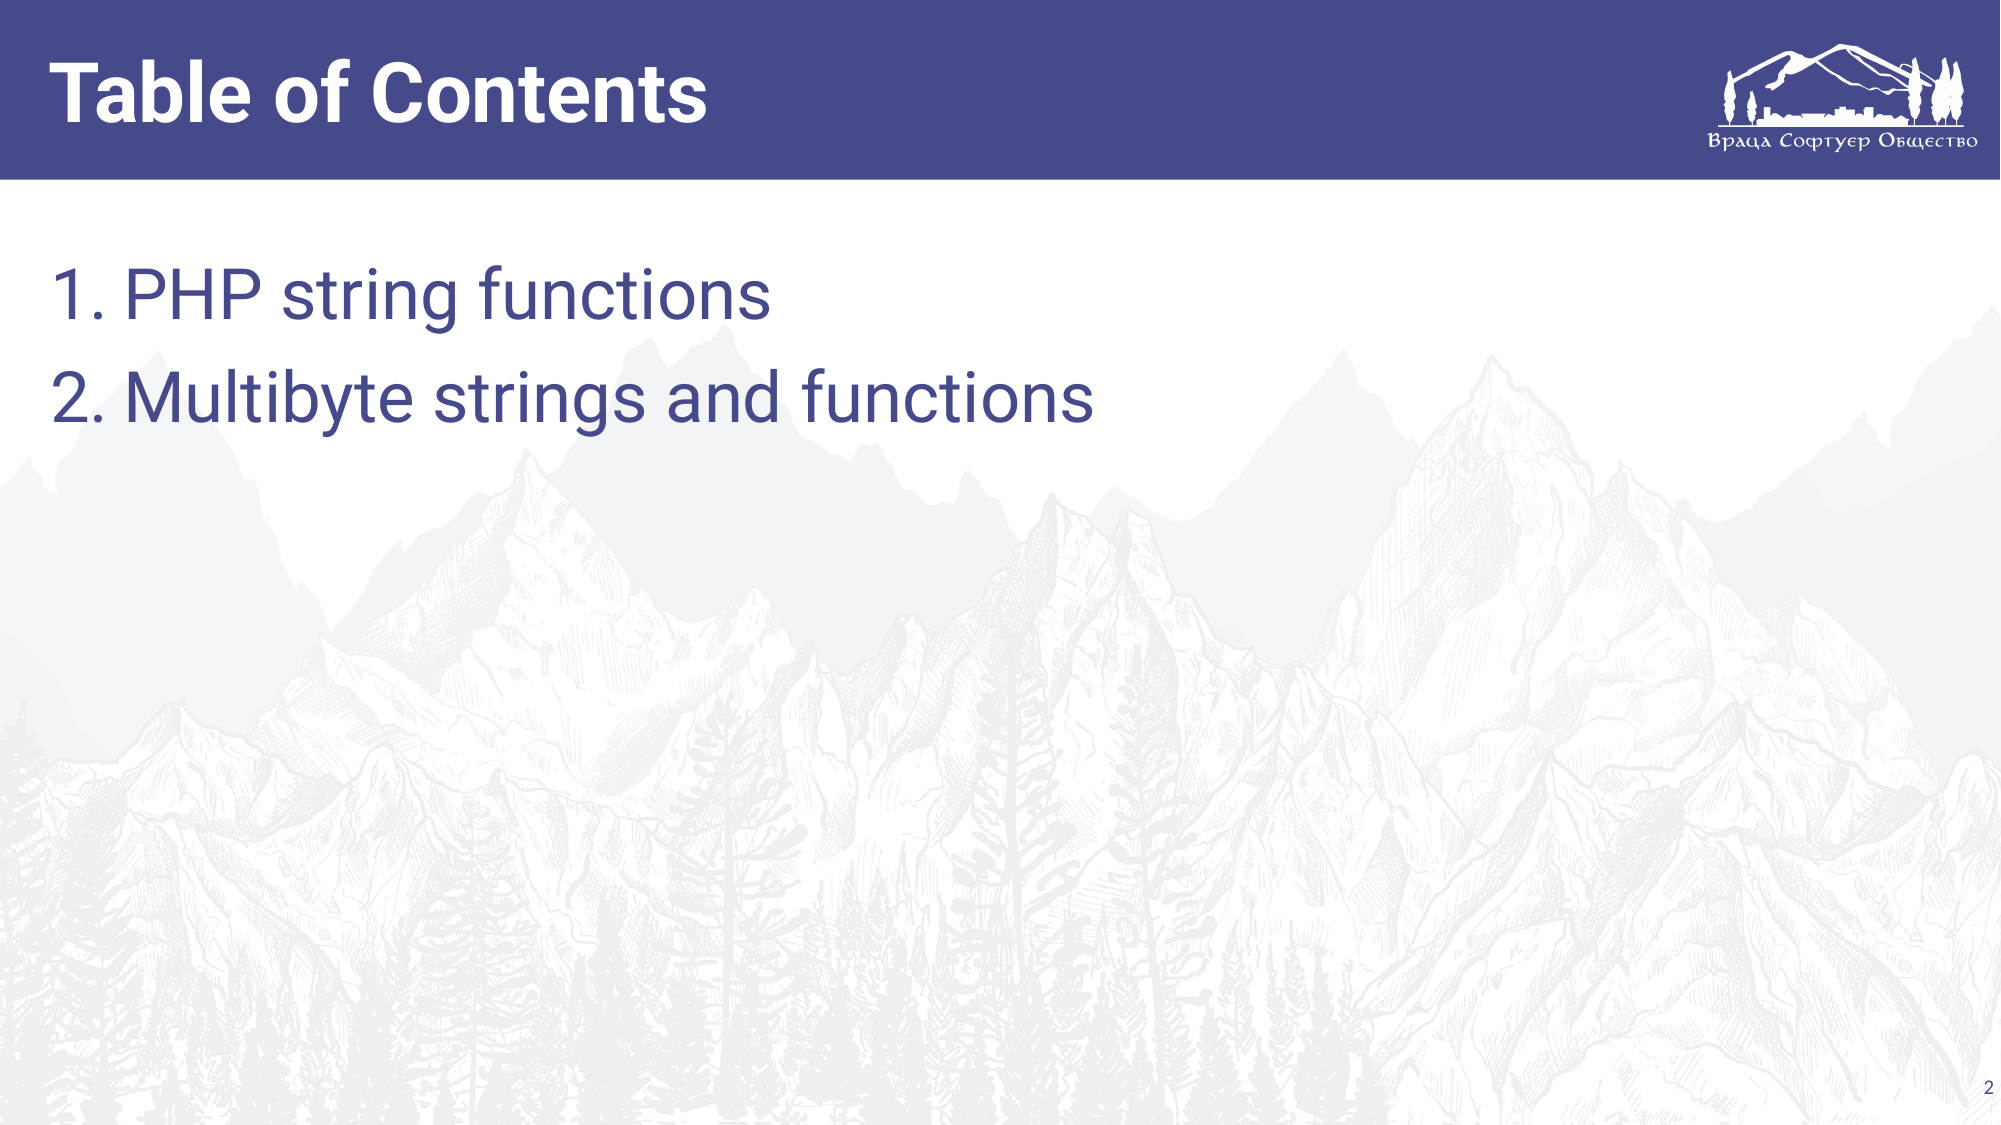

# Table of Contents
PHP string functions
Multibyte strings and functions
2